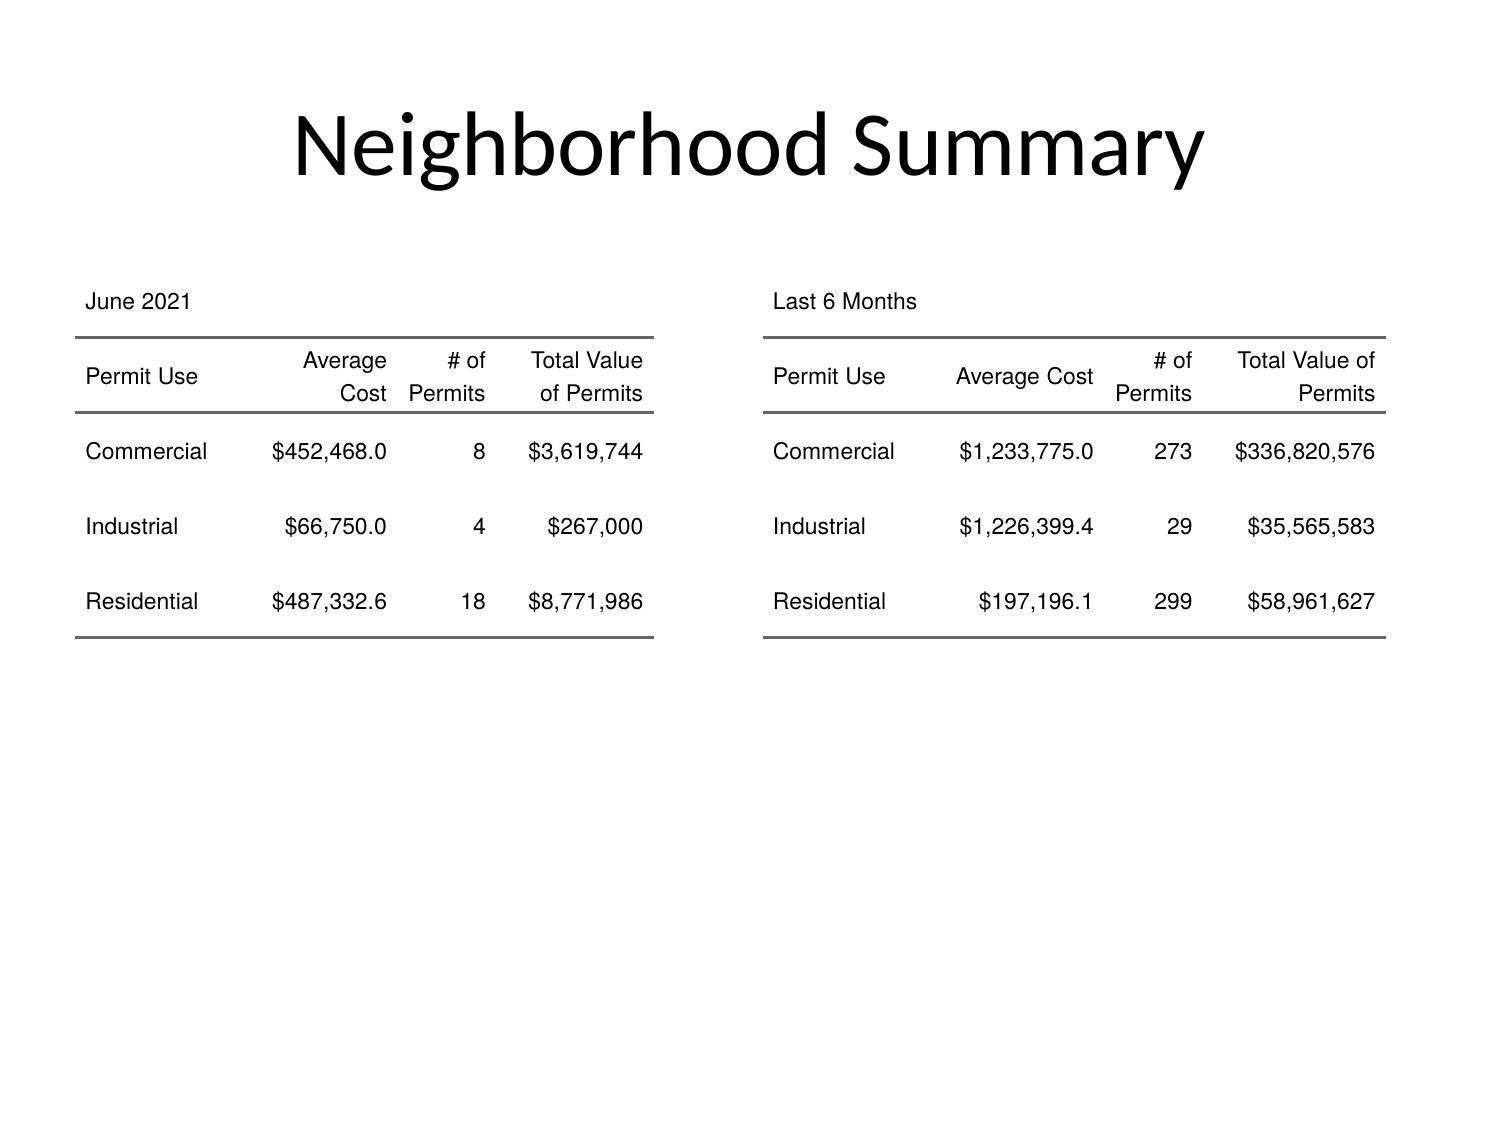

# Neighborhood Summary
| June 2021 | June 2021 | June 2021 | June 2021 |
| --- | --- | --- | --- |
| Permit Use | Average Cost | # of Permits | Total Value of Permits |
| Commercial | $452,468.0 | 8 | $3,619,744 |
| Industrial | $66,750.0 | 4 | $267,000 |
| Residential | $487,332.6 | 18 | $8,771,986 |
| Last 6 Months | Last 6 Months | Last 6 Months | Last 6 Months |
| --- | --- | --- | --- |
| Permit Use | Average Cost | # of Permits | Total Value of Permits |
| Commercial | $1,233,775.0 | 273 | $336,820,576 |
| Industrial | $1,226,399.4 | 29 | $35,565,583 |
| Residential | $197,196.1 | 299 | $58,961,627 |